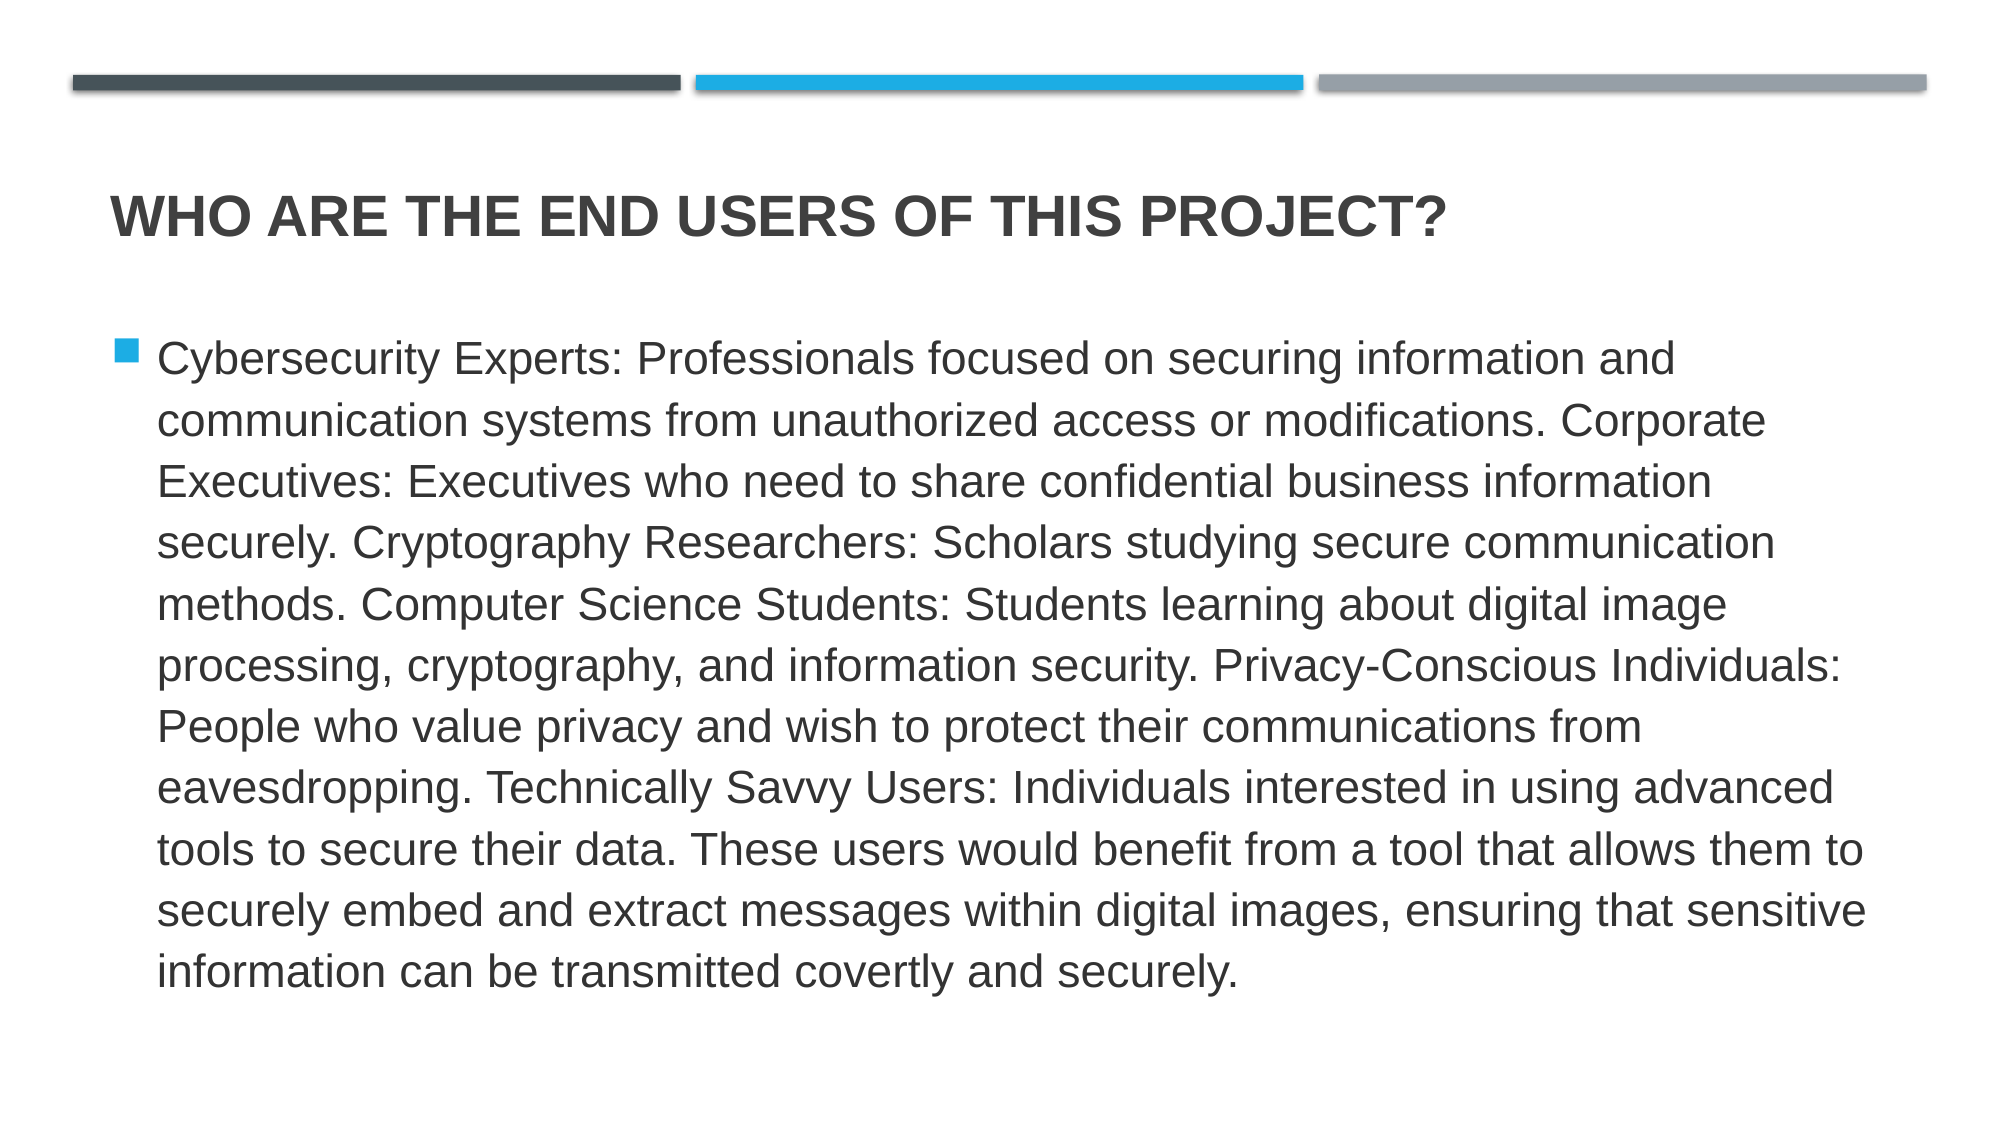

# WHO ARE THE END USERS of this project?
Cybersecurity Experts: Professionals focused on securing information and communication systems from unauthorized access or modifications. Corporate Executives: Executives who need to share confidential business information securely. Cryptography Researchers: Scholars studying secure communication methods. Computer Science Students: Students learning about digital image processing, cryptography, and information security. Privacy-Conscious Individuals: People who value privacy and wish to protect their communications from eavesdropping. Technically Savvy Users: Individuals interested in using advanced tools to secure their data. These users would benefit from a tool that allows them to securely embed and extract messages within digital images, ensuring that sensitive information can be transmitted covertly and securely.